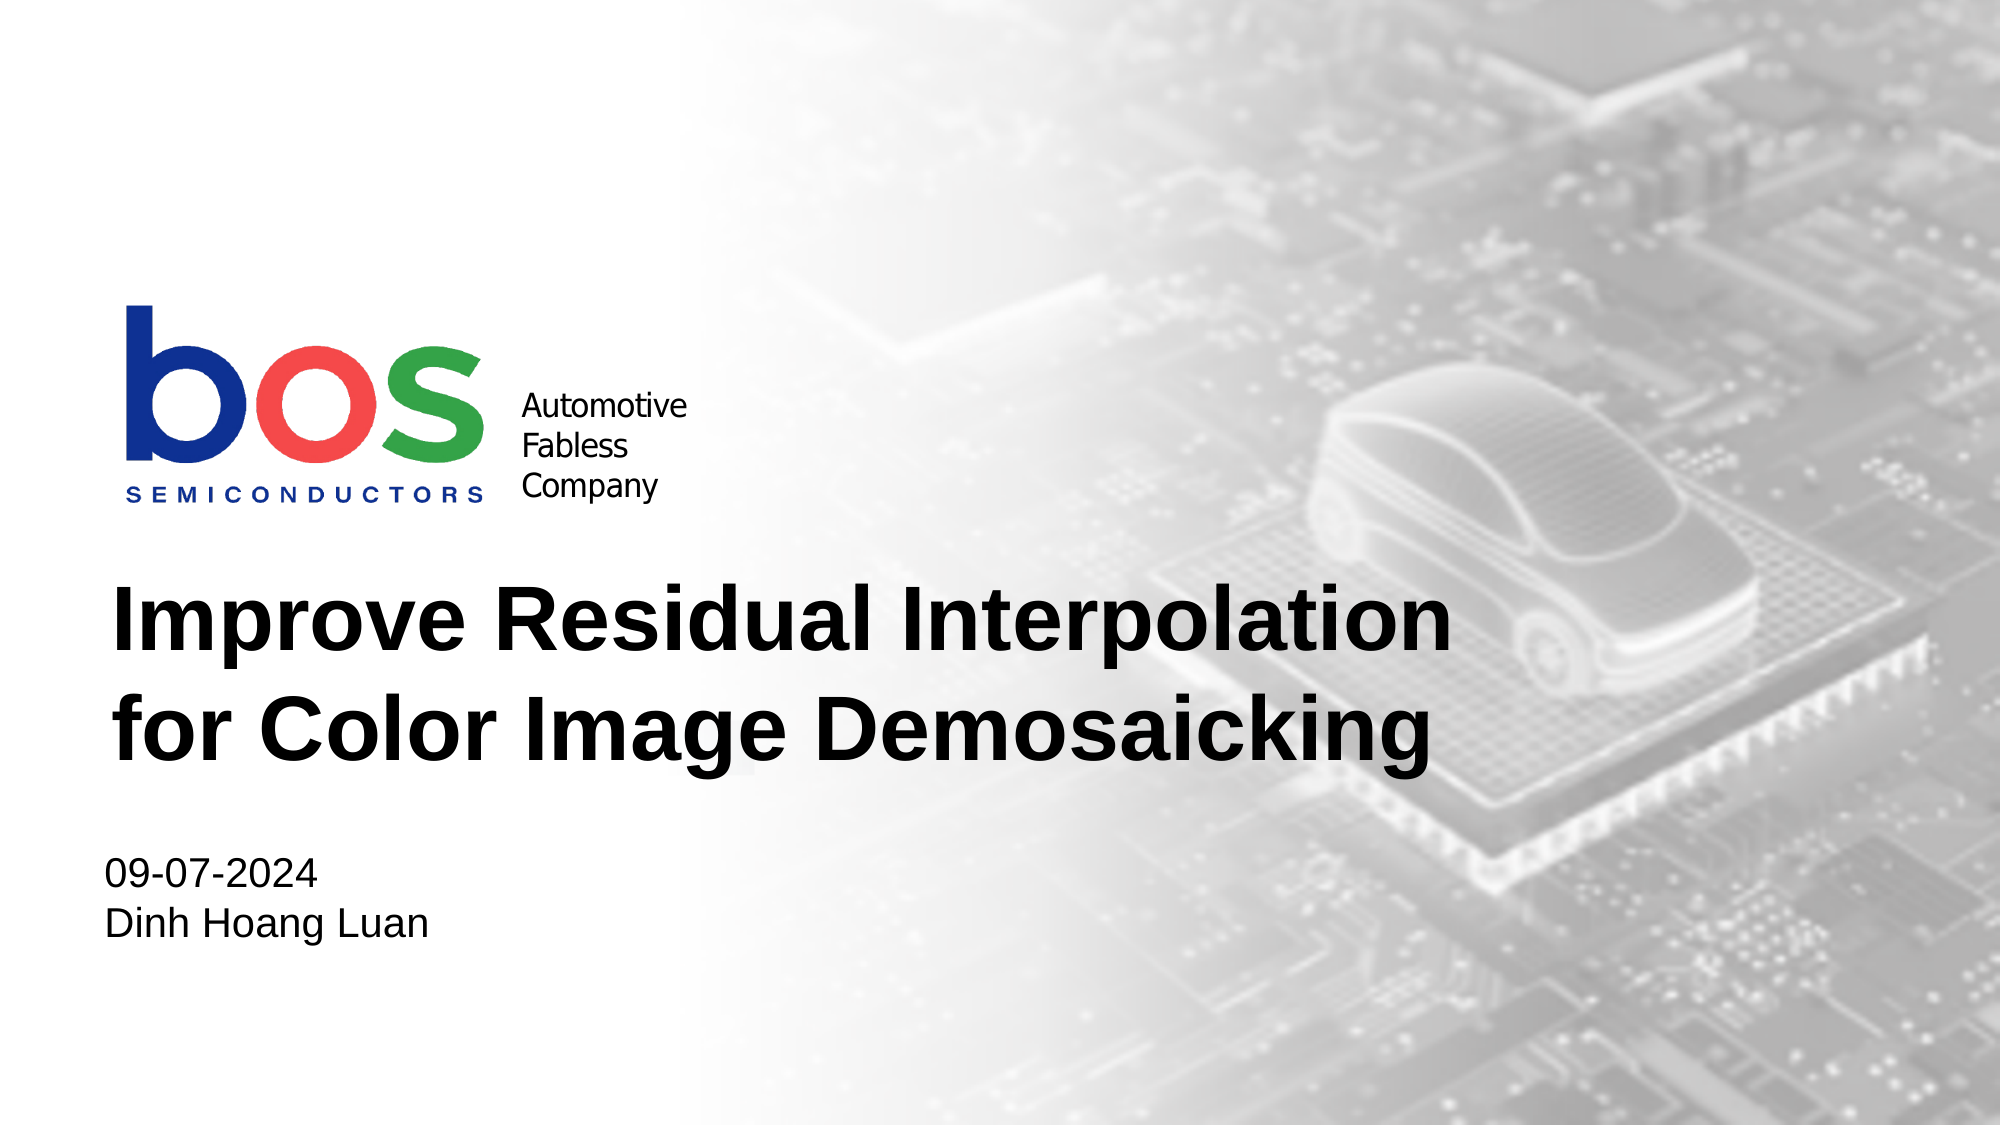

Improve Residual Interpolation for Color Image Demosaicking
09-07-2024
Dinh Hoang Luan